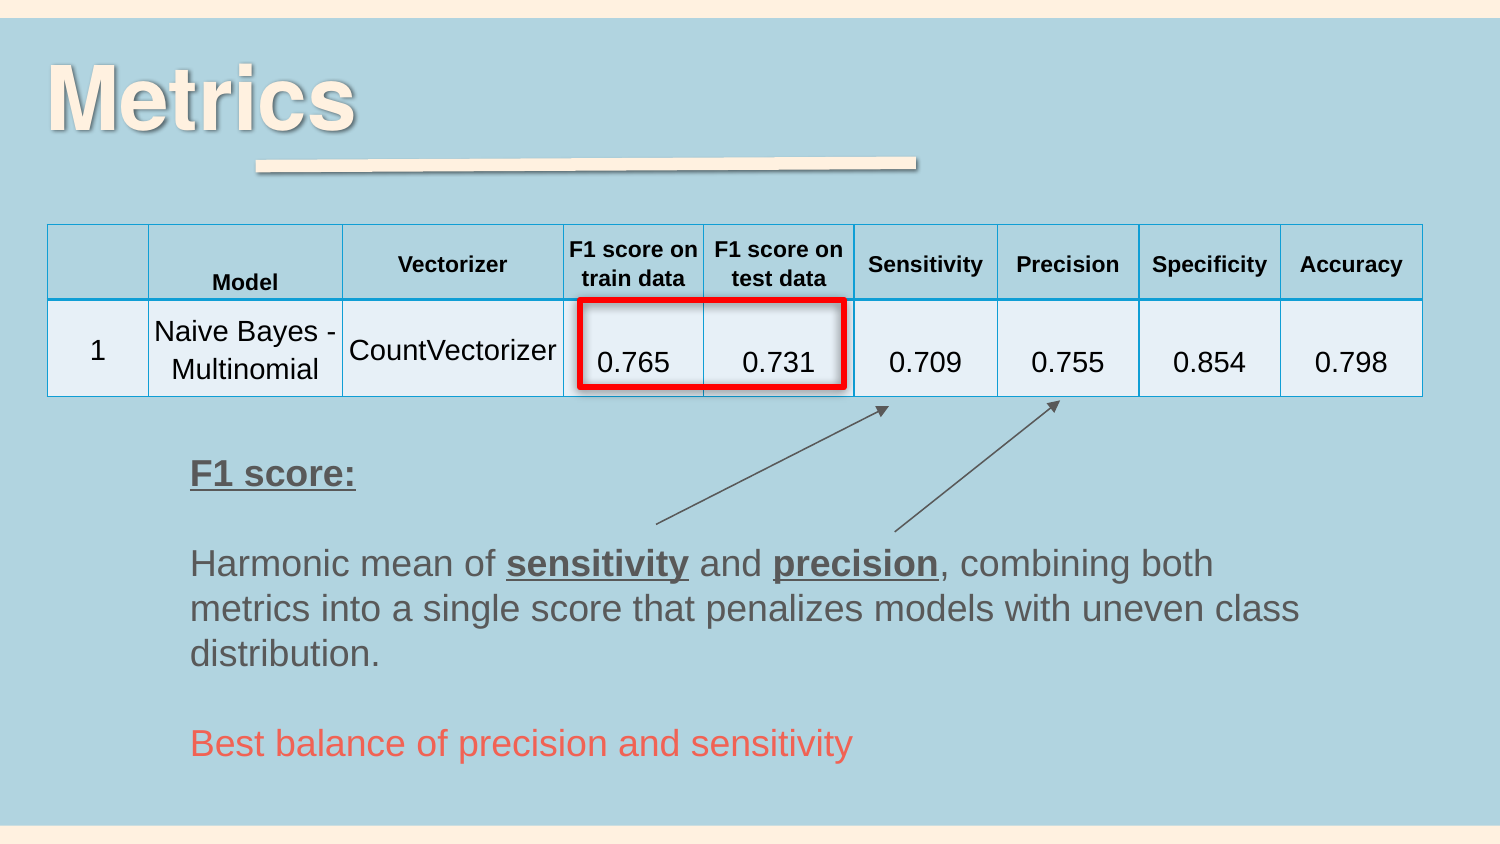

# Metrics
|  | Model | Vectorizer | F1 score on train data | F1 score on test data | Sensitivity | Precision | Specificity | Accuracy |
| --- | --- | --- | --- | --- | --- | --- | --- | --- |
| 1 | Naive Bayes - Multinomial | CountVectorizer | 0.765 | 0.731 | 0.709 | 0.755 | 0.854 | 0.798 |

F1 score:

Harmonic mean of sensitivity and precision, combining both metrics into a single score that penalizes models with uneven class distribution.

Best balance of precision and sensitivity